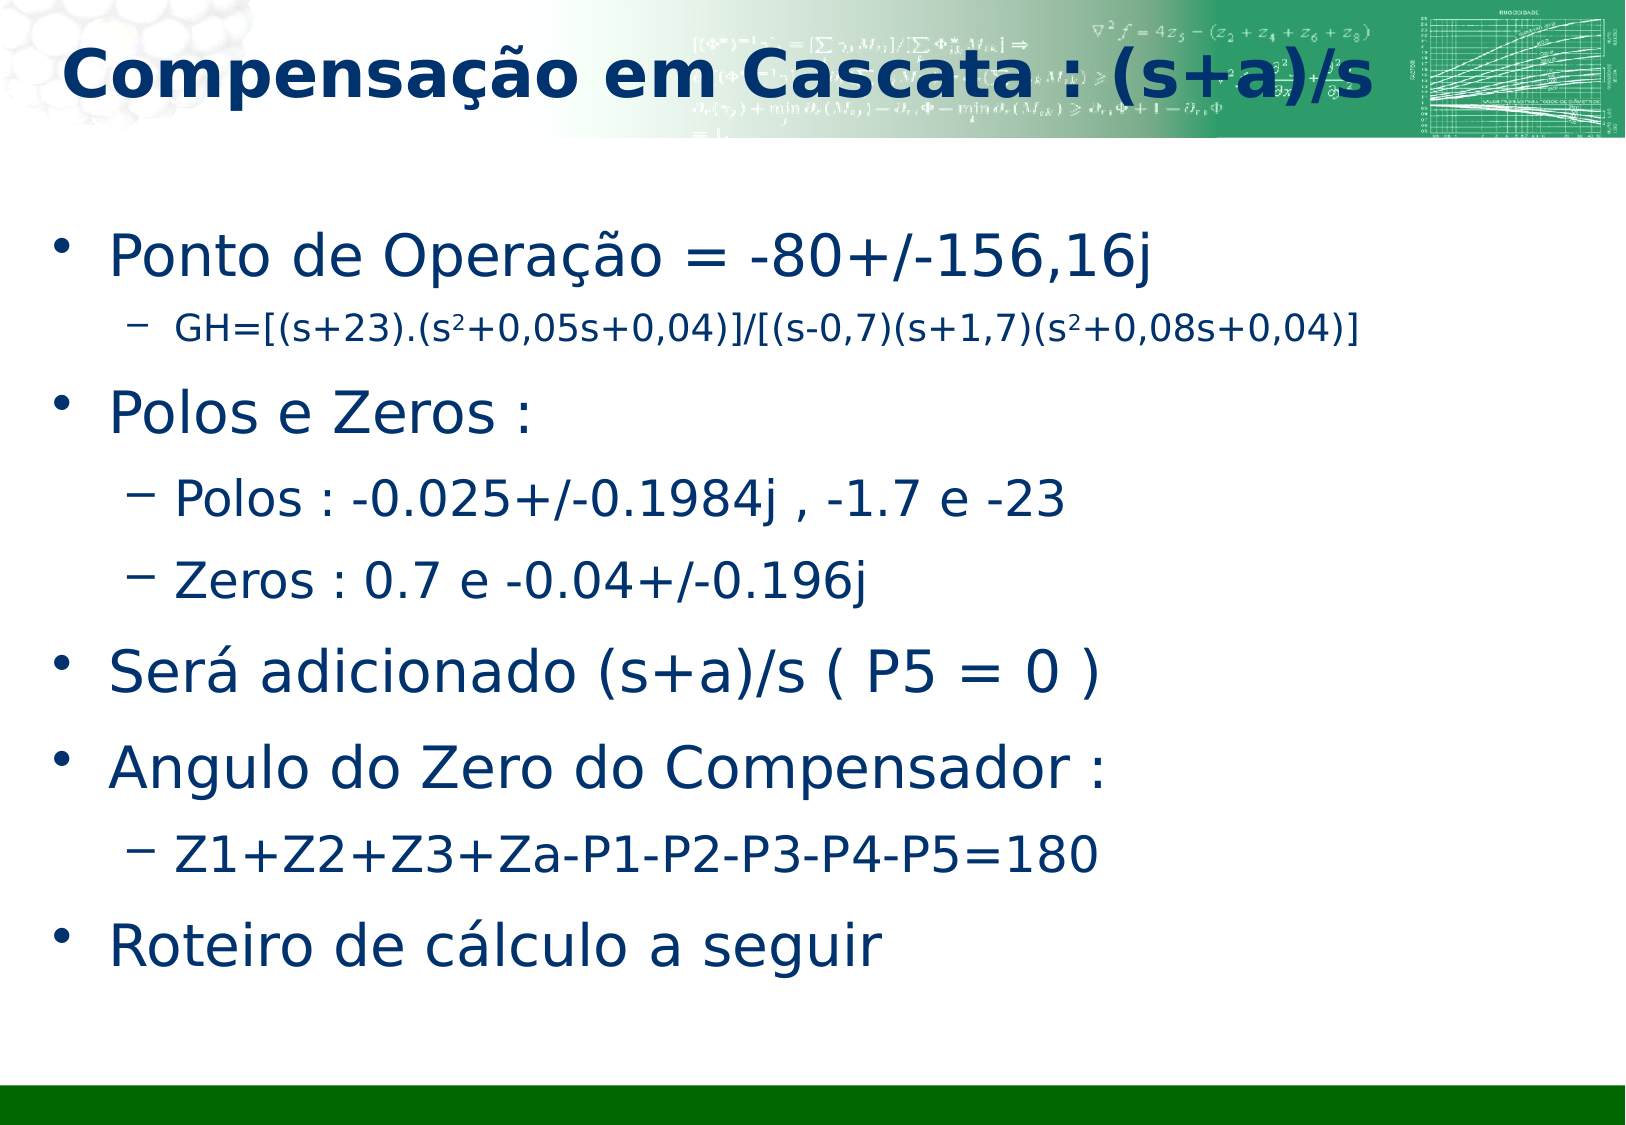

# Compensação em Cascata : (s+a)/s
Ponto de Operação = -80+/-156,16j
GH=[(s+23).(s2+0,05s+0,04)]/[(s-0,7)(s+1,7)(s2+0,08s+0,04)]
Polos e Zeros :
Polos : -0.025+/-0.1984j , -1.7 e -23
Zeros : 0.7 e -0.04+/-0.196j
Será adicionado (s+a)/s ( P5 = 0 )
Angulo do Zero do Compensador :
Z1+Z2+Z3+Za-P1-P2-P3-P4-P5=180
Roteiro de cálculo a seguir